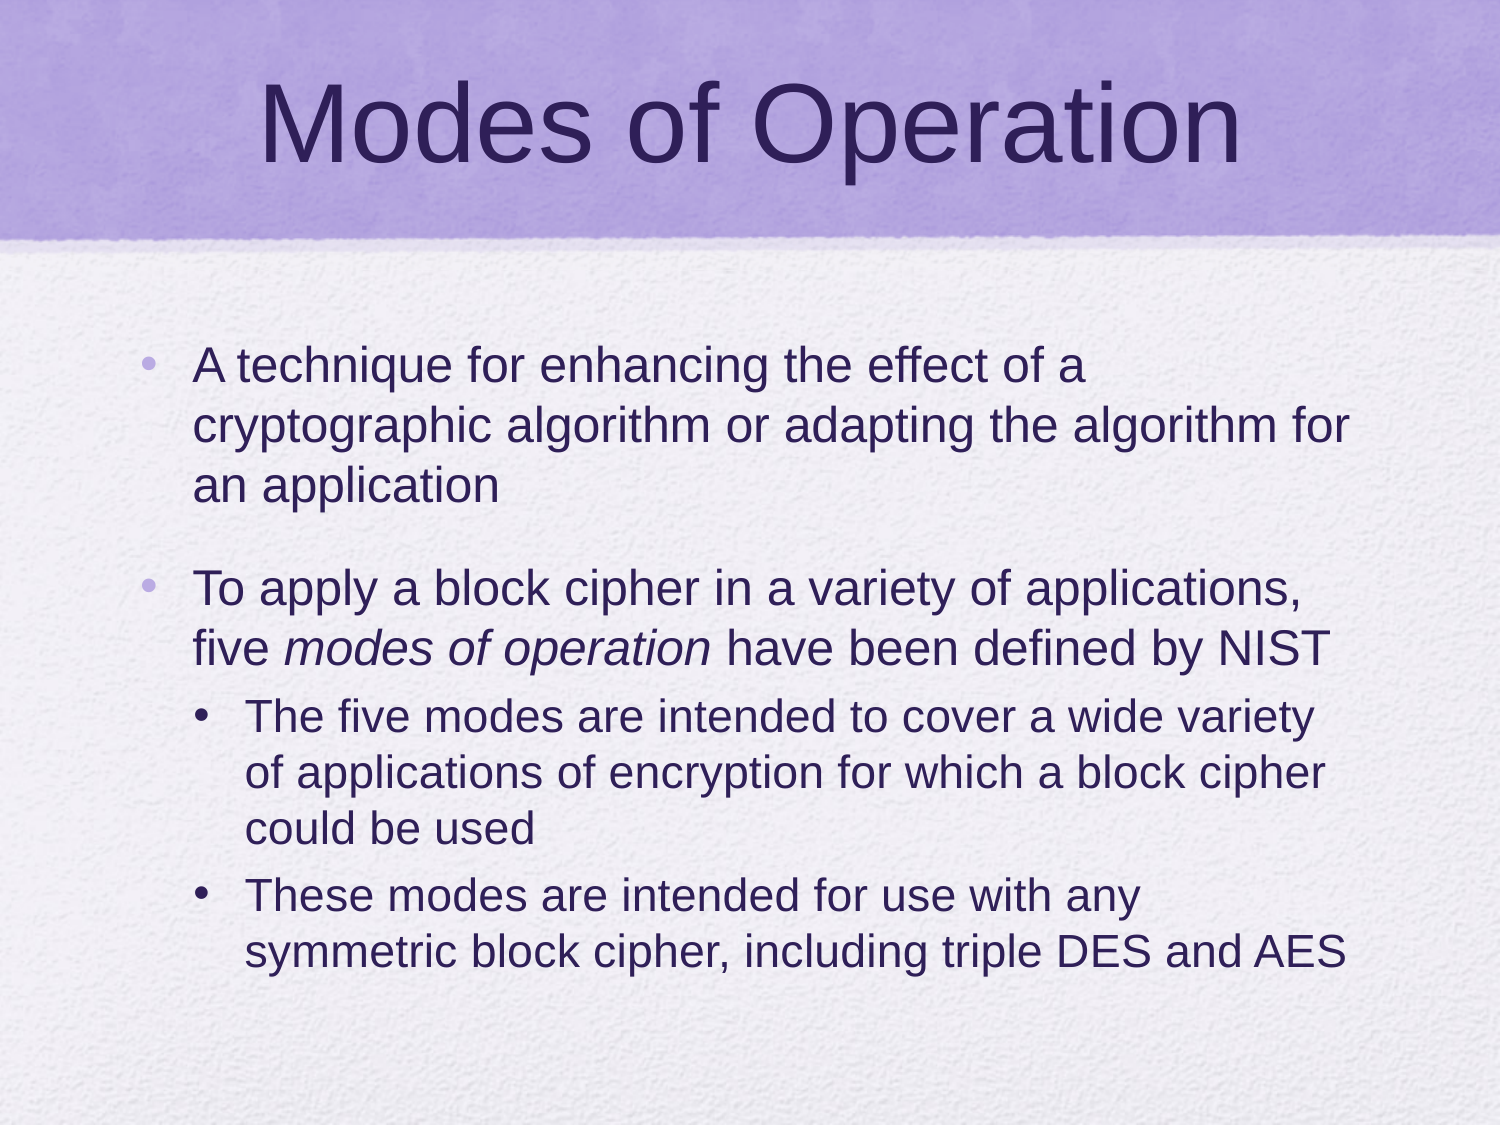

# Modes of Operation
A technique for enhancing the effect of a cryptographic algorithm or adapting the algorithm for an application
To apply a block cipher in a variety of applications, five modes of operation have been defined by NIST
The five modes are intended to cover a wide variety of applications of encryption for which a block cipher could be used
These modes are intended for use with any symmetric block cipher, including triple DES and AES